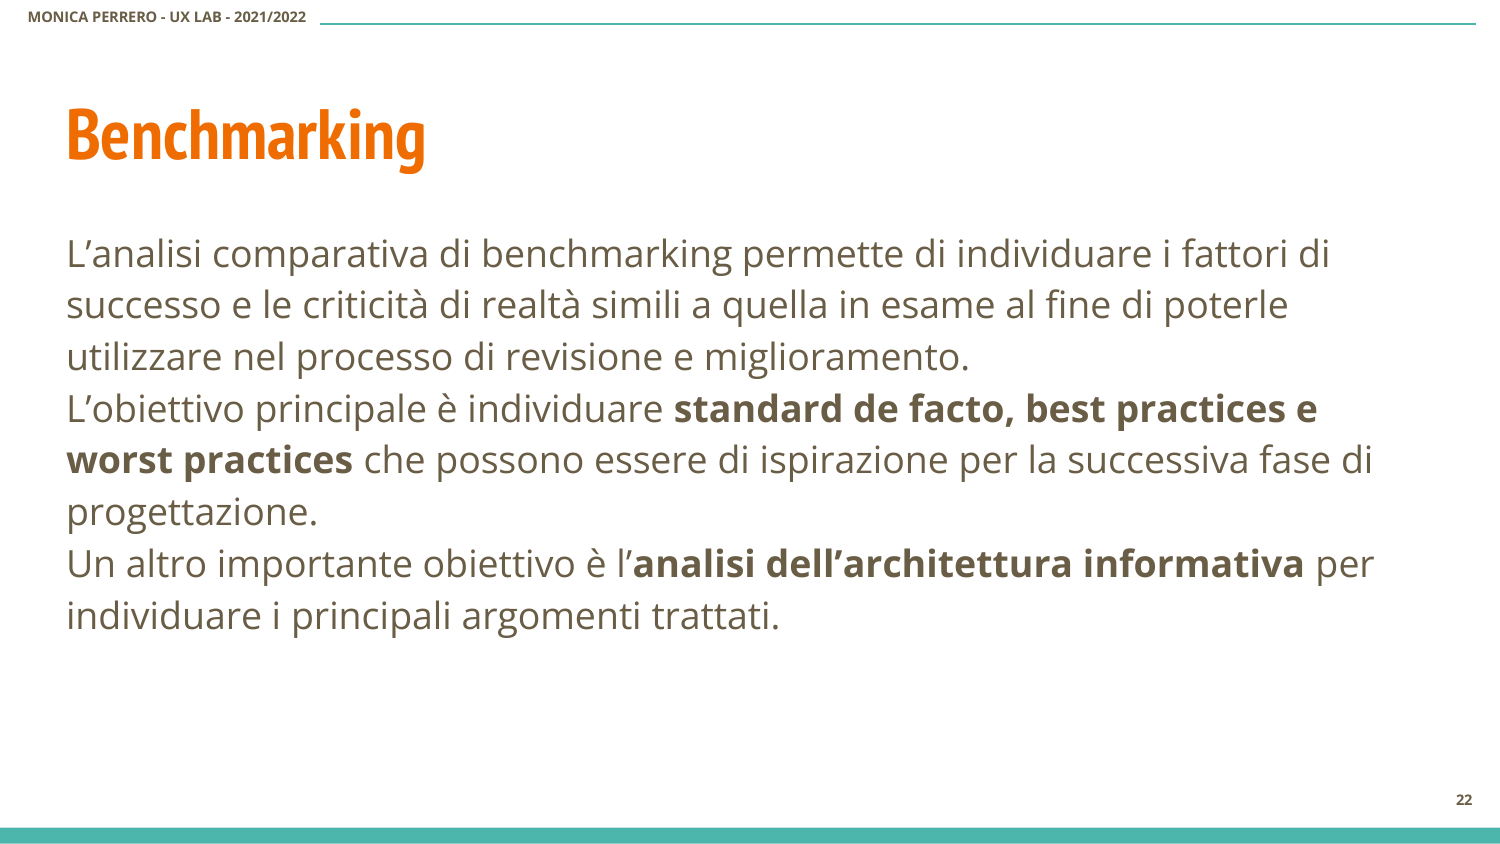

# Benchmarking
L’analisi comparativa di benchmarking permette di individuare i fattori di successo e le criticità di realtà simili a quella in esame al fine di poterle utilizzare nel processo di revisione e miglioramento.
L’obiettivo principale è individuare standard de facto, best practices e worst practices che possono essere di ispirazione per la successiva fase di progettazione.
Un altro importante obiettivo è l’analisi dell’architettura informativa per individuare i principali argomenti trattati.

22